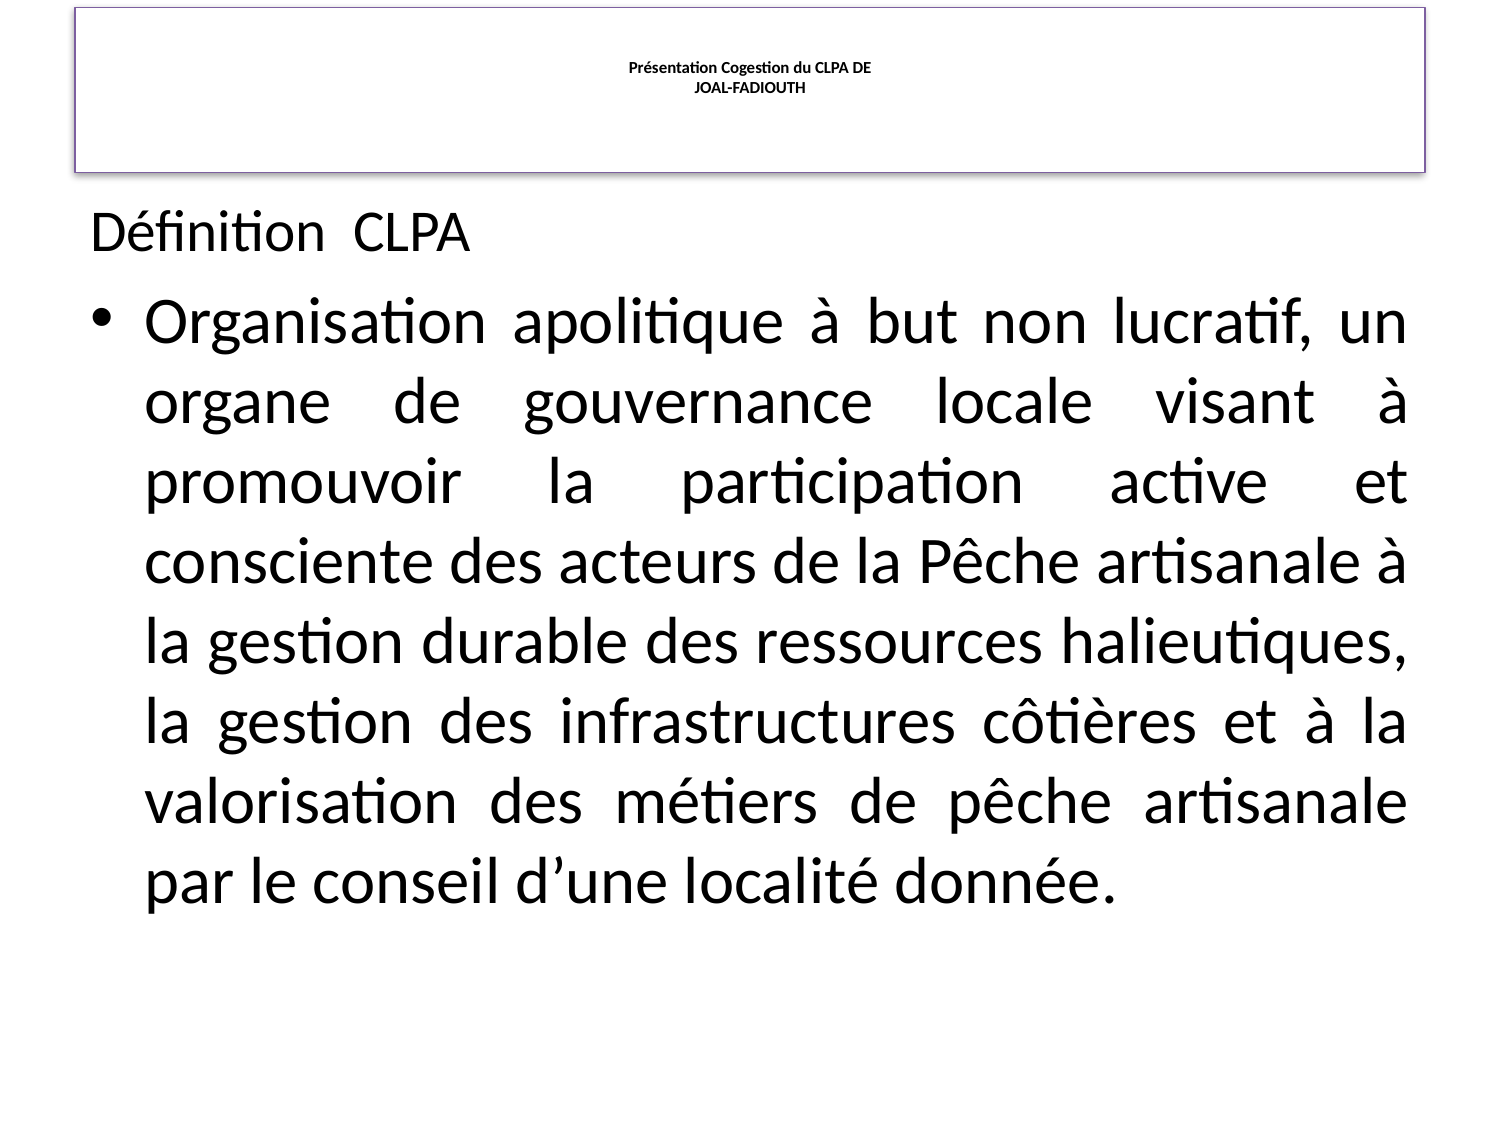

# Présentation Cogestion du CLPA DE JOAL-FADIOUTH
Définition  CLPA
Organisation apolitique à but non lucratif, un organe de gouvernance locale visant à promouvoir la participation active et consciente des acteurs de la Pêche artisanale à la gestion durable des ressources halieutiques, la gestion des infrastructures côtières et à la valorisation des métiers de pêche artisanale par le conseil d’une localité donnée.